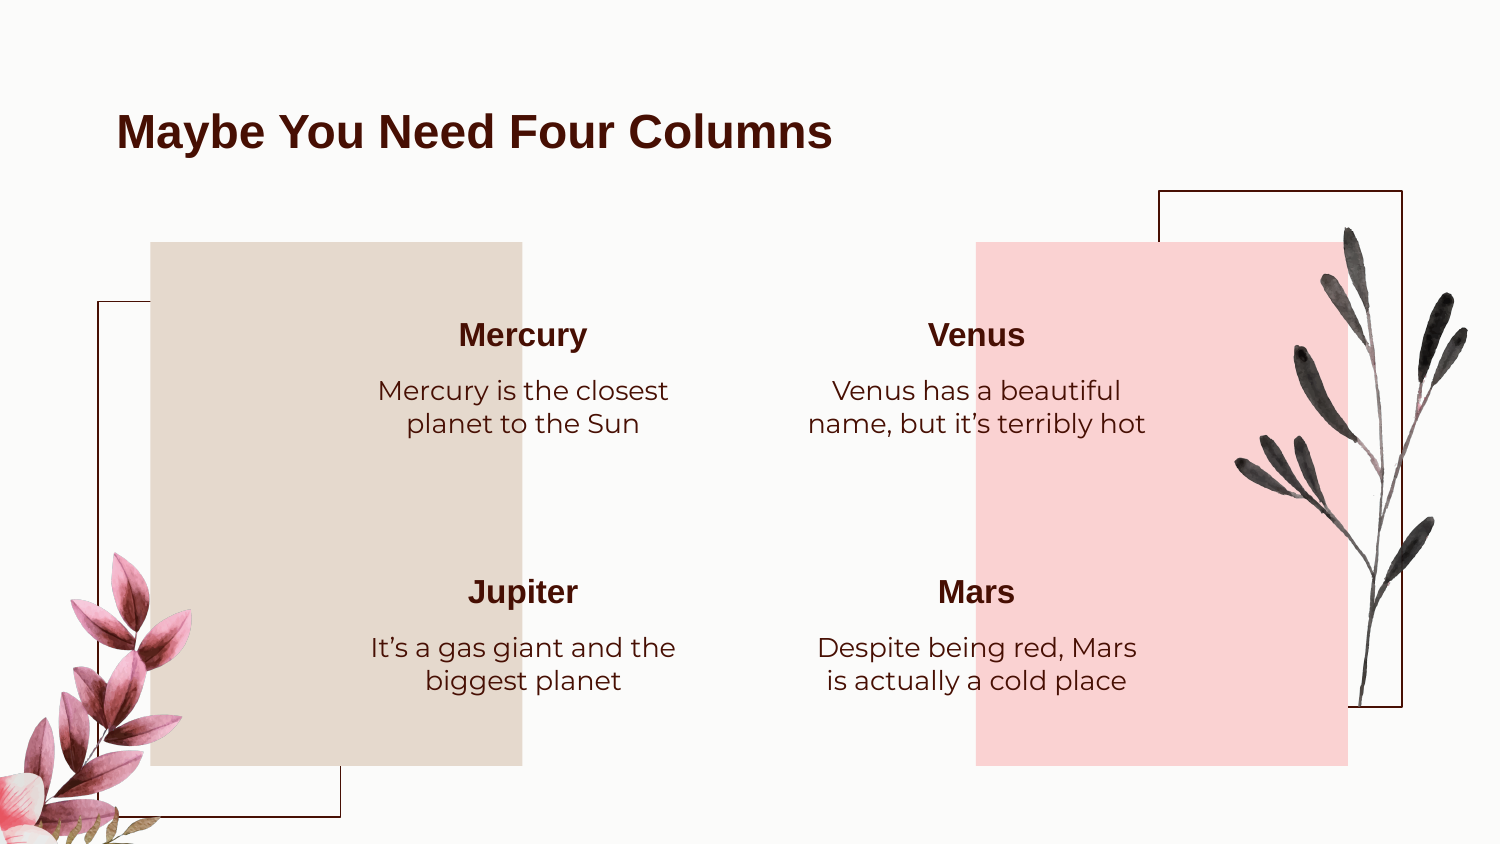

# Maybe You Need Four Columns
Mercury
Venus
Mercury is the closest planet to the Sun
Venus has a beautiful name, but it’s terribly hot

Jupiter
Mars
It’s a gas giant and the biggest planet
Despite being red, Mars is actually a cold place